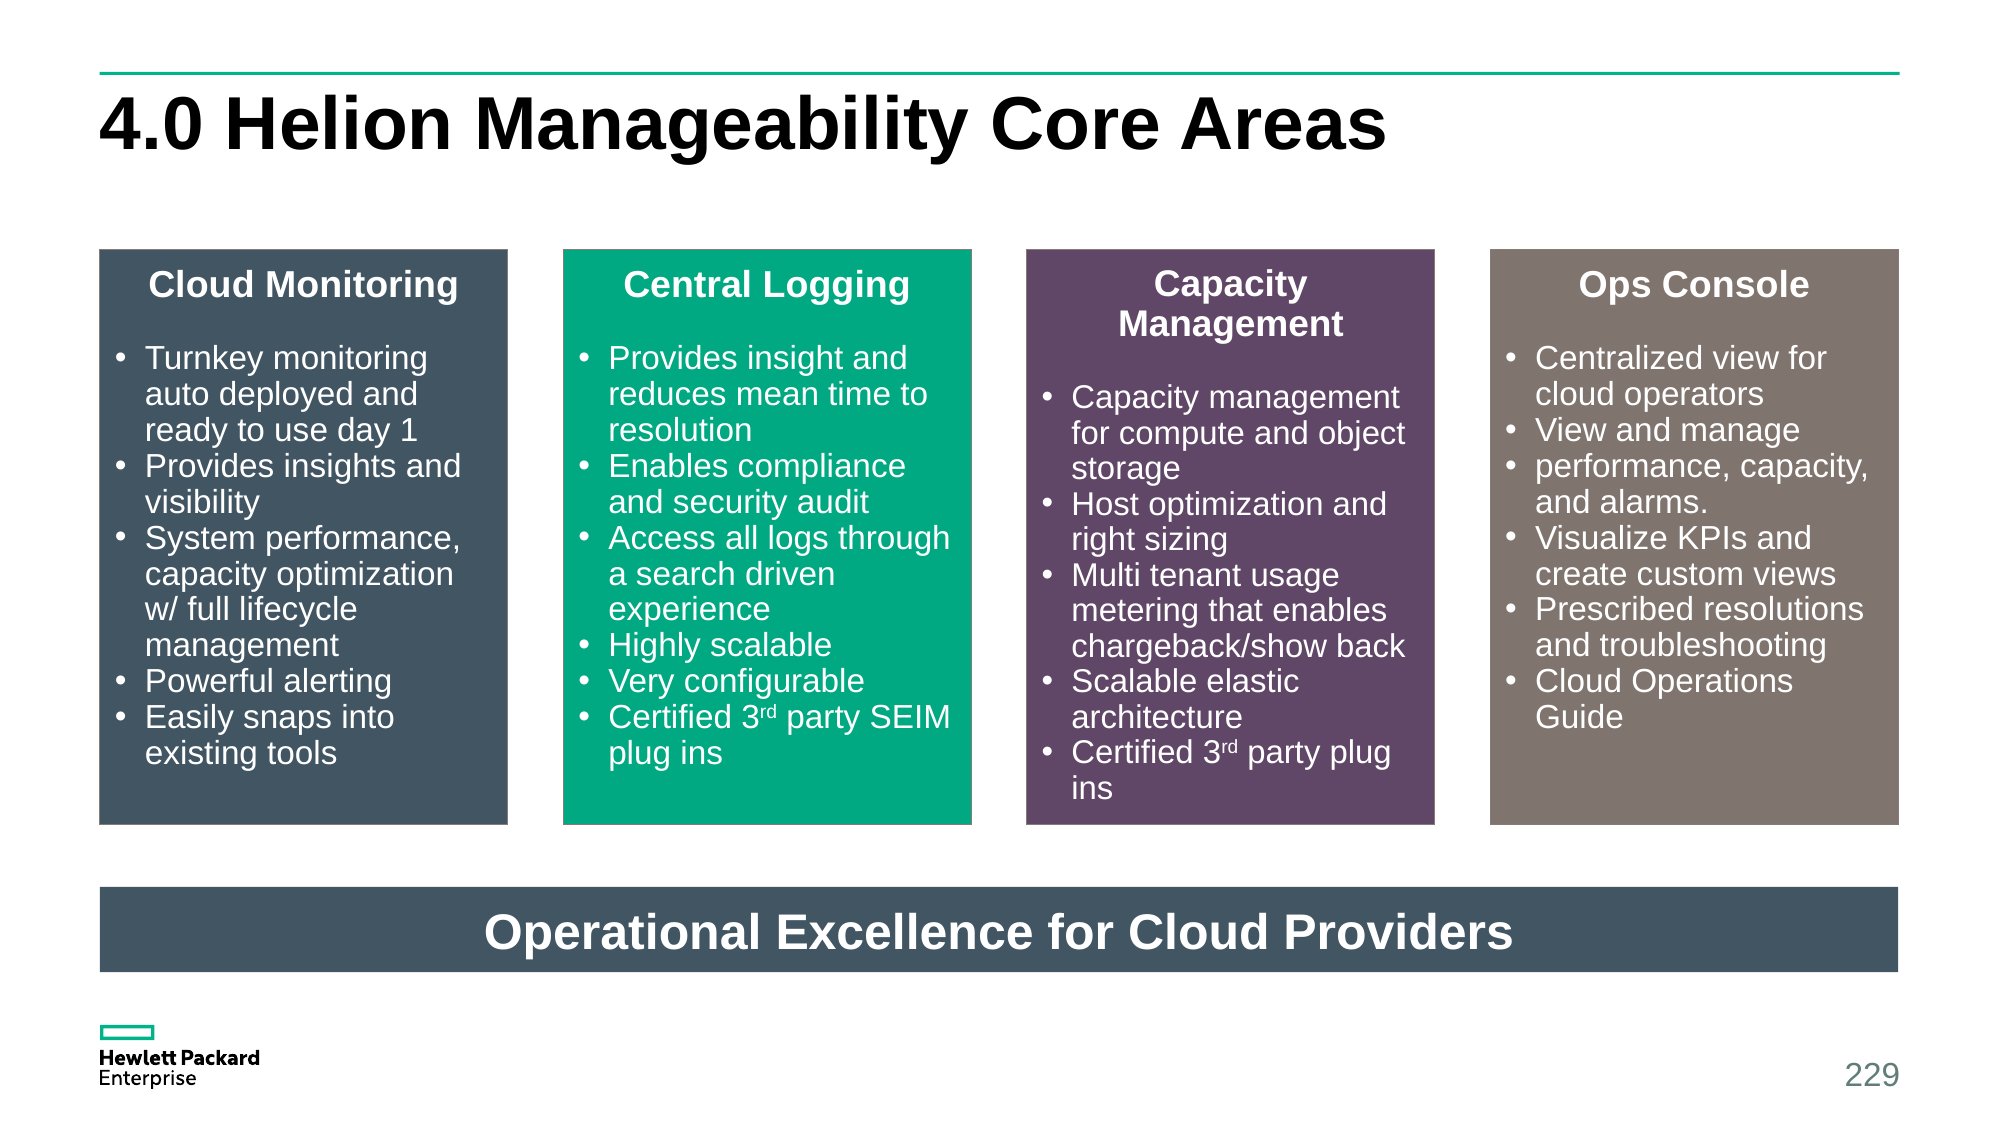

# 4.0 Helion Manageability Core Areas
Cloud Monitoring

Turnkey monitoring auto deployed and ready to use day 1
Provides insights and visibility
System performance, capacity optimization w/ full lifecycle management
Powerful alerting
Easily snaps into existing tools
Central Logging

Provides insight and reduces mean time to resolution
Enables compliance and security audit
Access all logs through a search driven experience
Highly scalable
Very configurable
Certified 3rd party SEIM plug ins
Capacity Management

Capacity management for compute and object storage
Host optimization and right sizing
Multi tenant usage metering that enables chargeback/show back
Scalable elastic architecture
Certified 3rd party plug ins

Ops Console

Centralized view for cloud operators
View and manage
performance, capacity, and alarms.
Visualize KPIs and create custom views
Prescribed resolutions and troubleshooting
Cloud Operations Guide

Operational Excellence for Cloud Providers
229